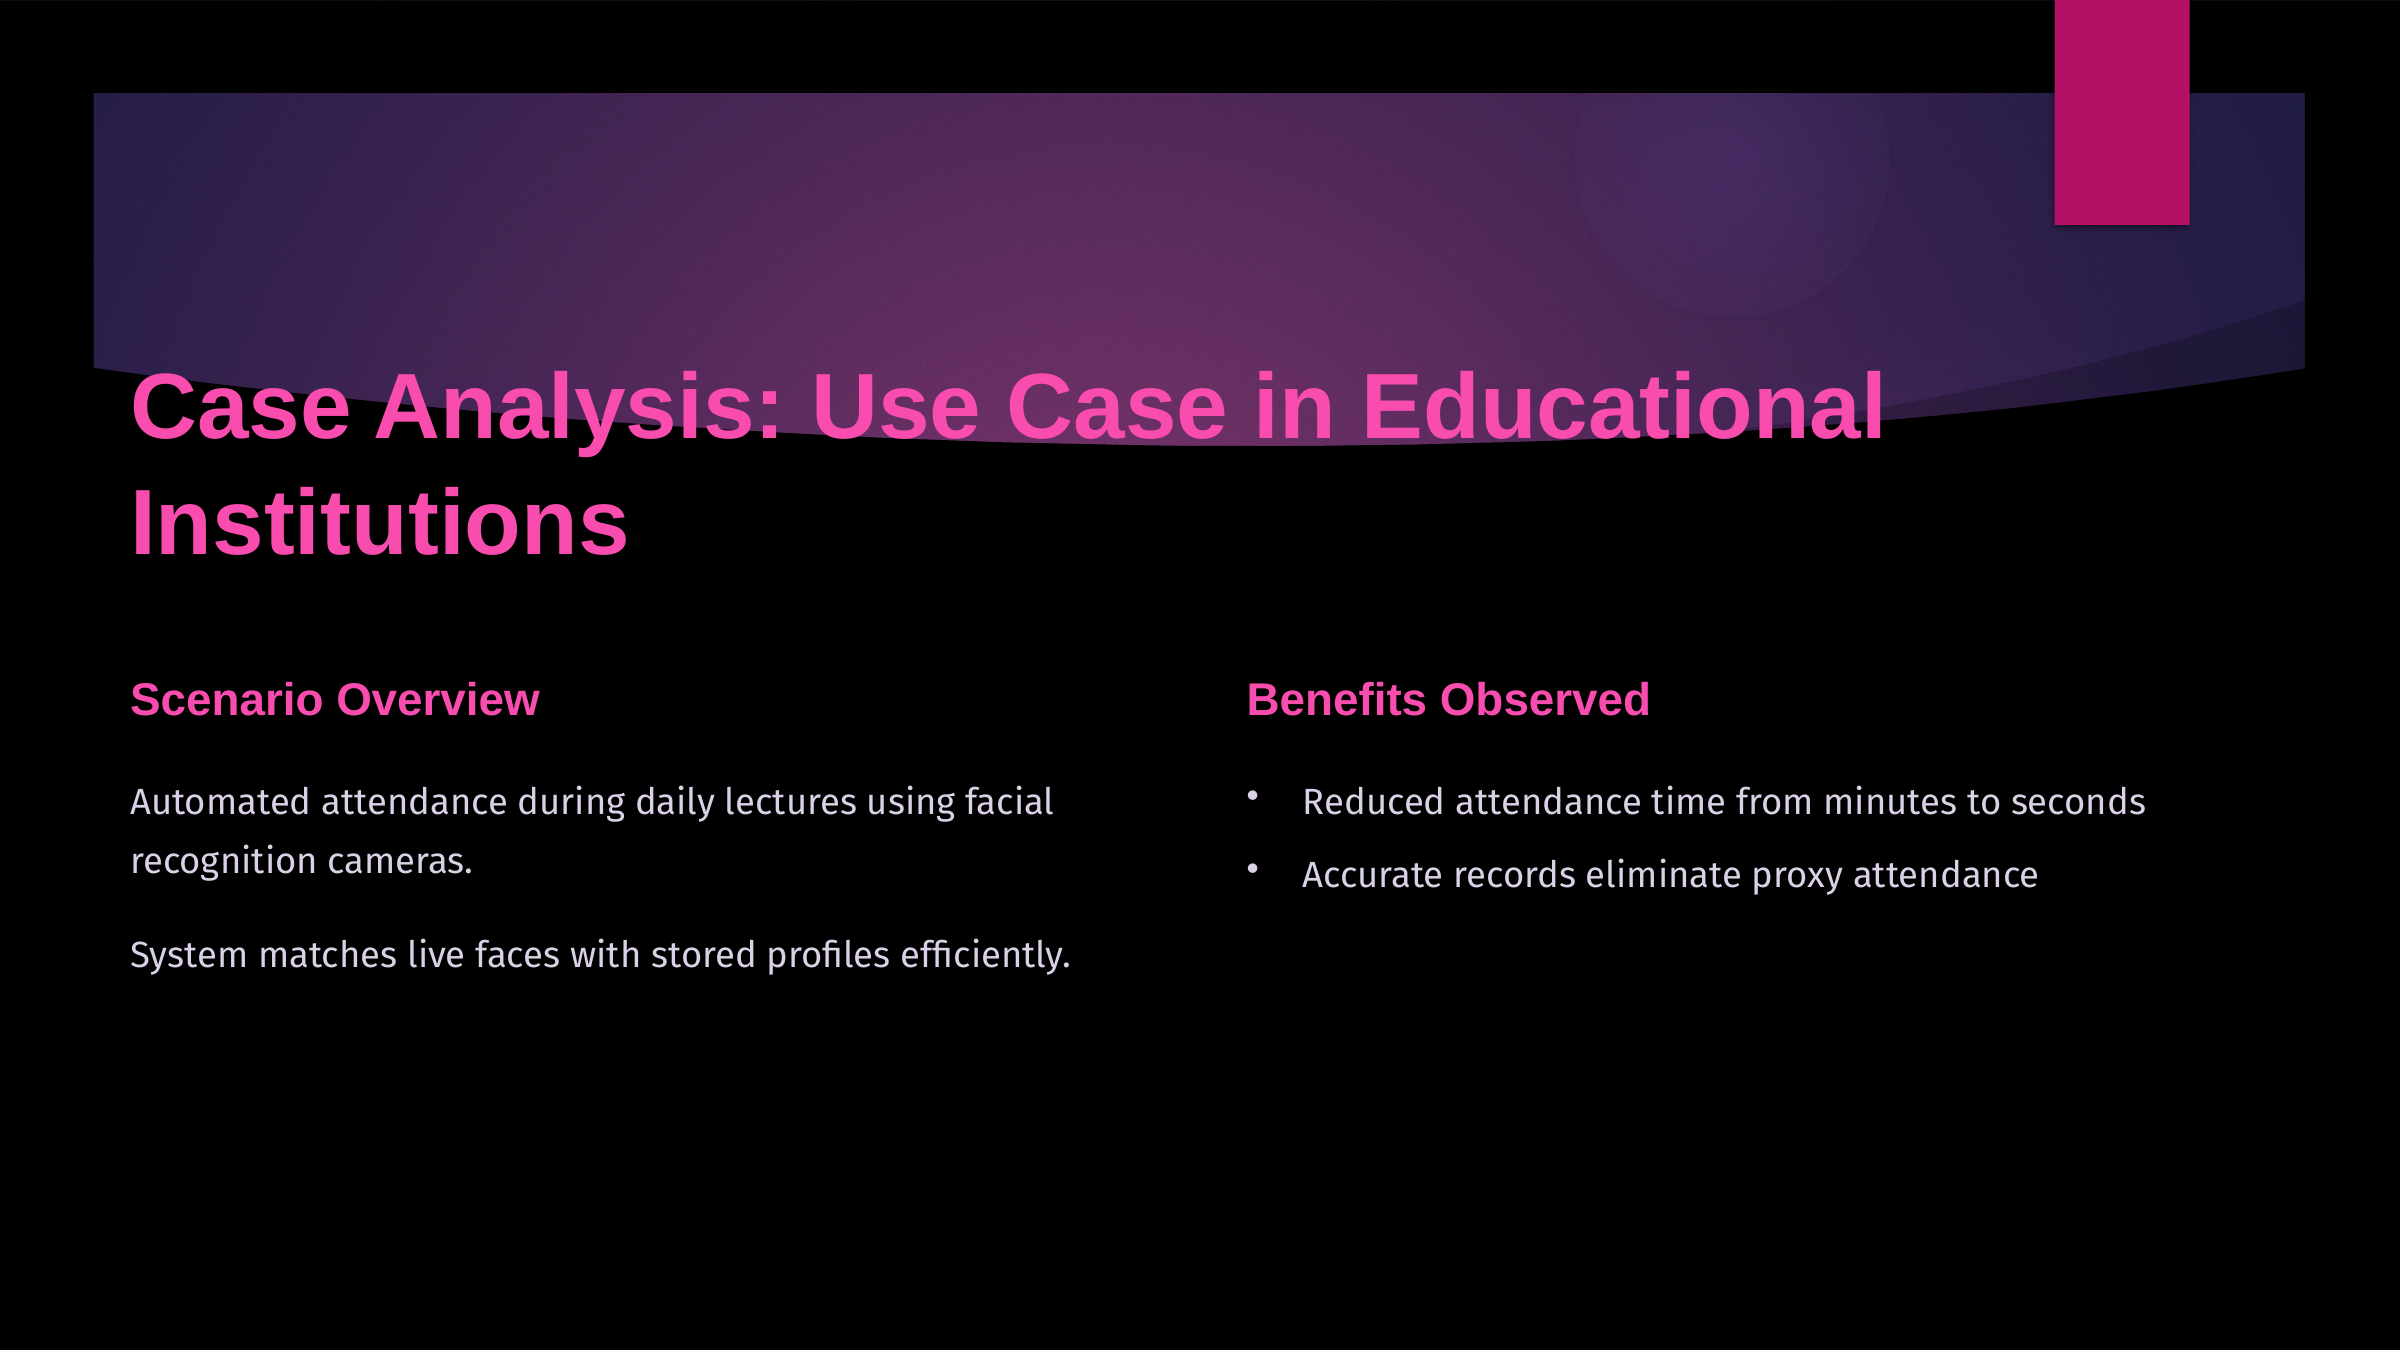

Case Analysis: Use Case in Educational Institutions
Scenario Overview
Benefits Observed
Automated attendance during daily lectures using facial recognition cameras.
Reduced attendance time from minutes to seconds
Accurate records eliminate proxy attendance
System matches live faces with stored profiles efficiently.